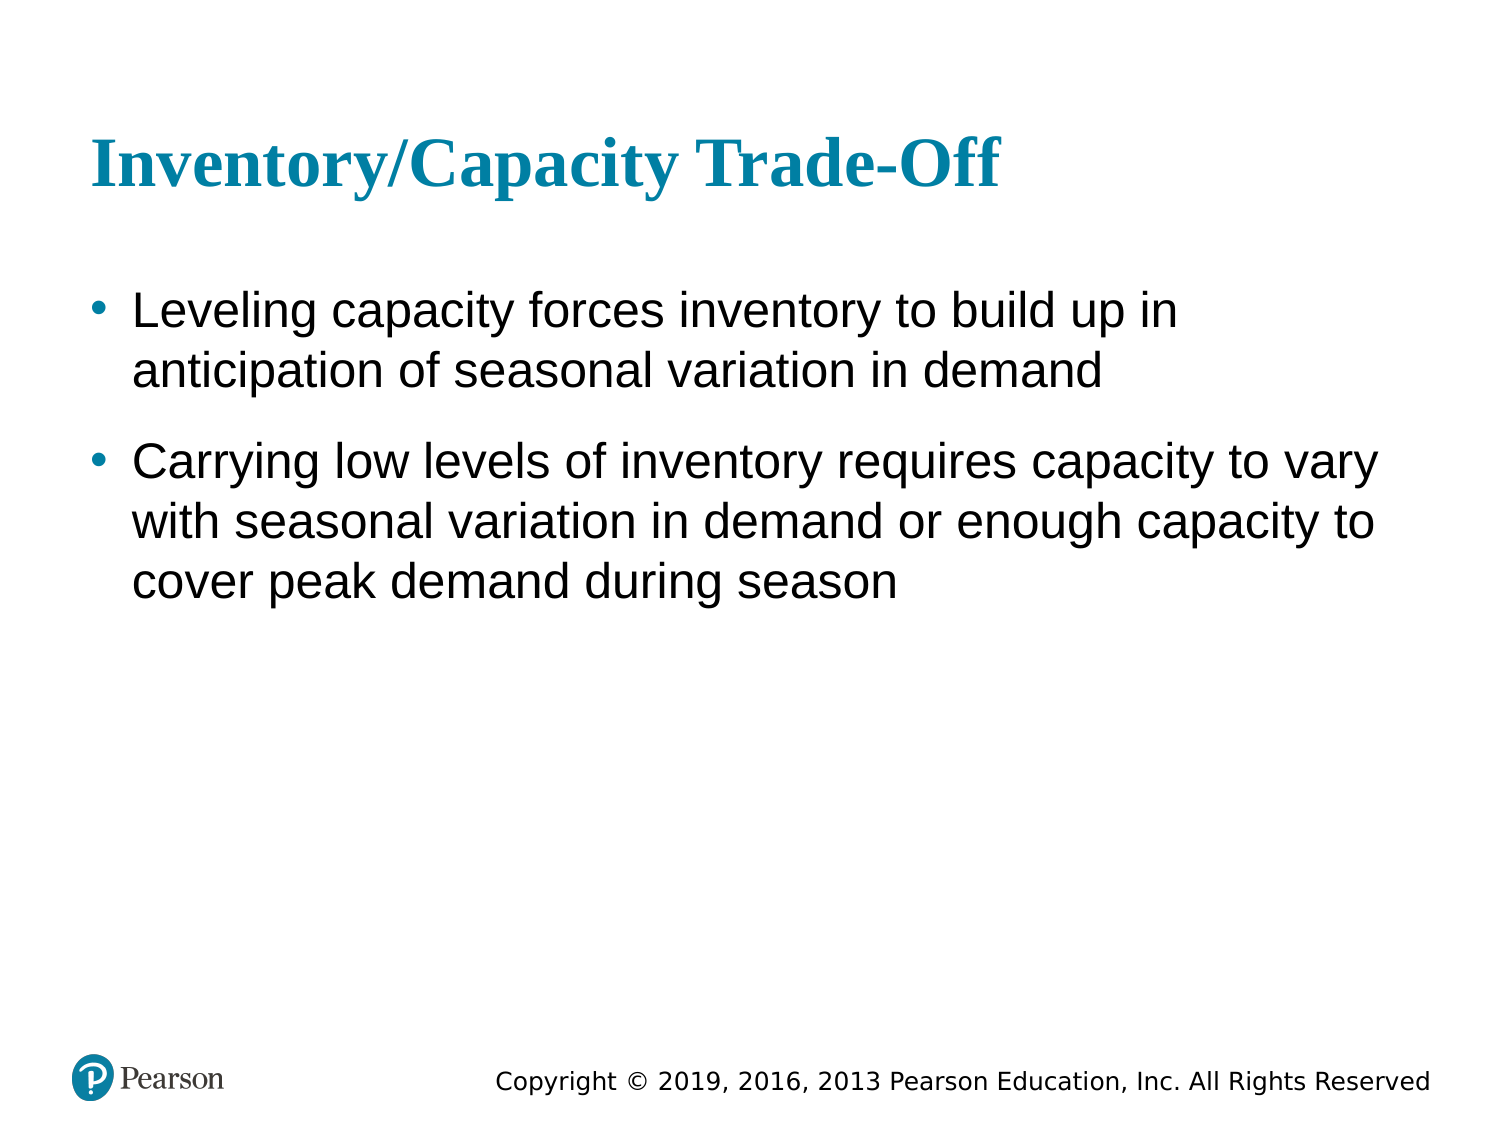

# Inventory/Capacity Trade-Off
Leveling capacity forces inventory to build up in anticipation of seasonal variation in demand
Carrying low levels of inventory requires capacity to vary with seasonal variation in demand or enough capacity to cover peak demand during season